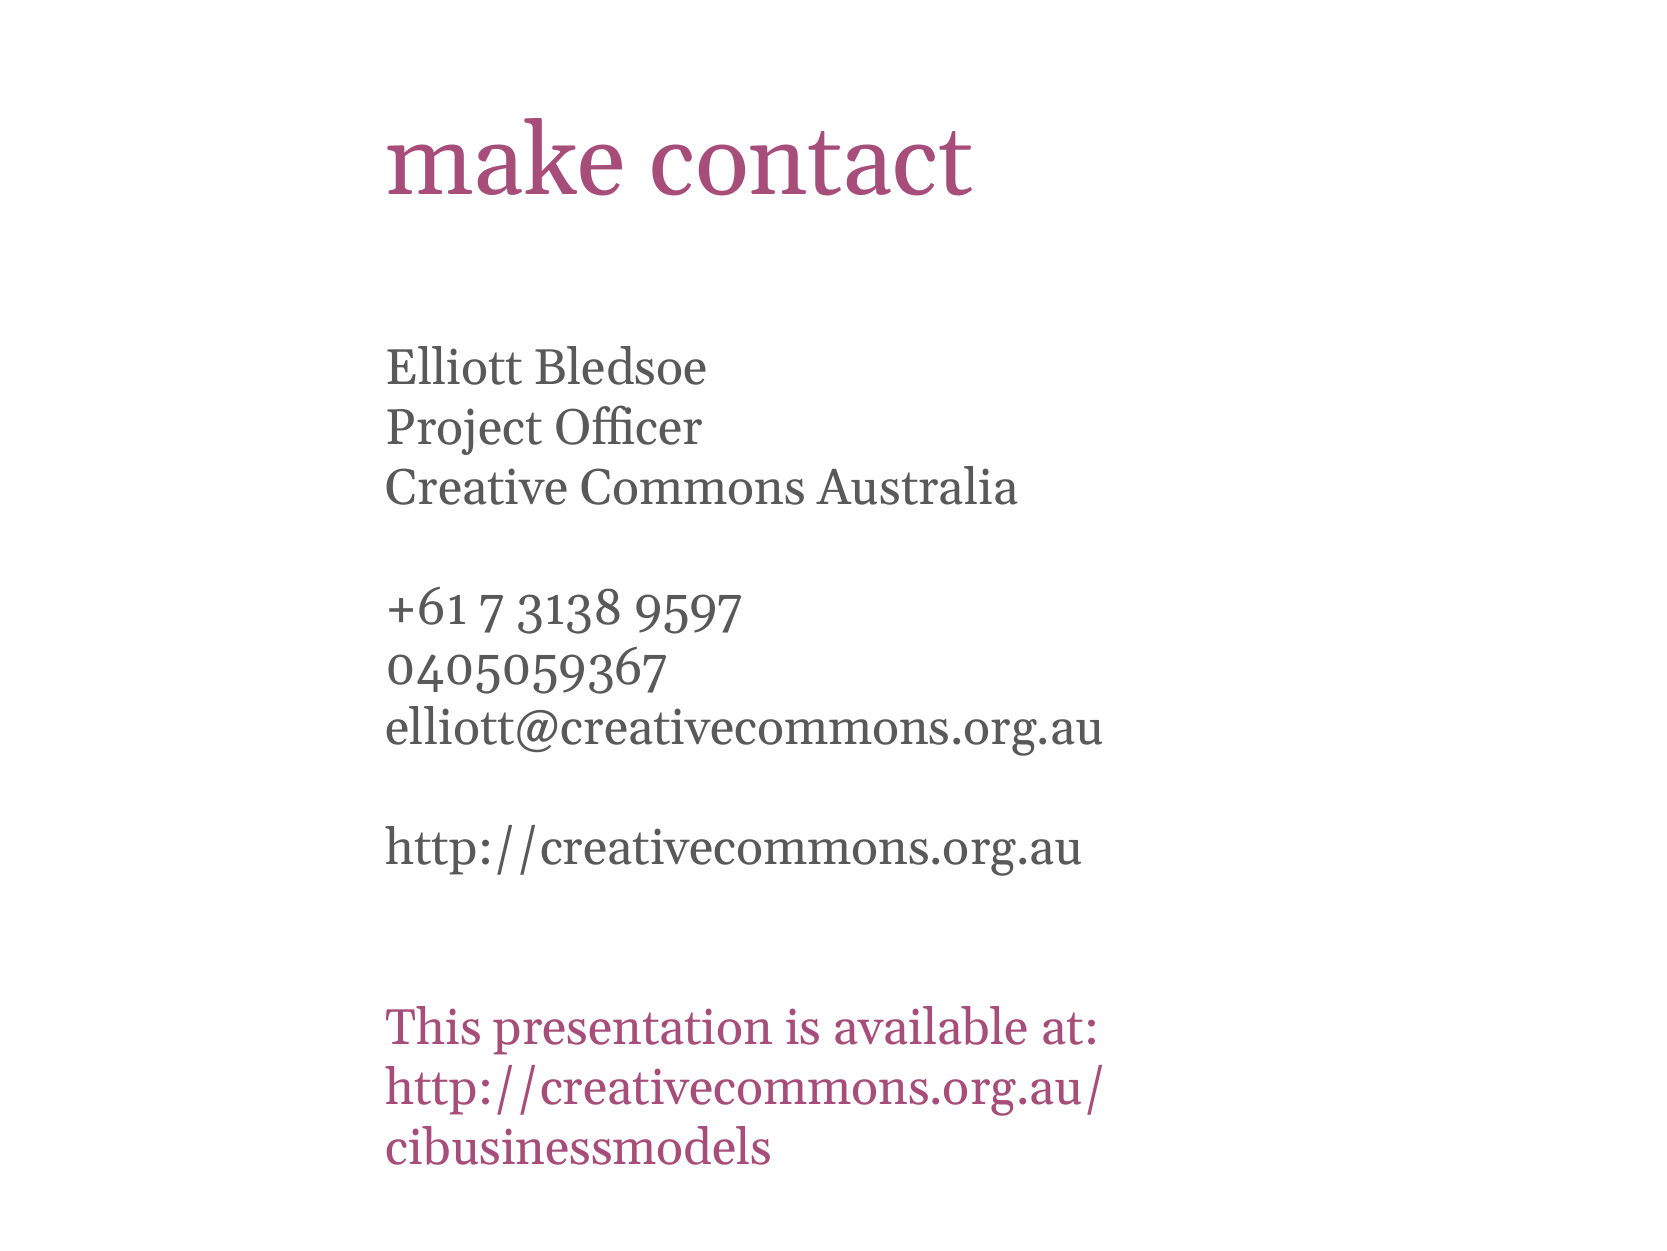

make contact

Elliott Bledsoe
Project Officer
Creative Commons Australia

+61 7 3138 9597
0405059367
elliott@creativecommons.org.au

http://creativecommons.org.au

This presentation is available at:
http://creativecommons.org.au/cibusinessmodels